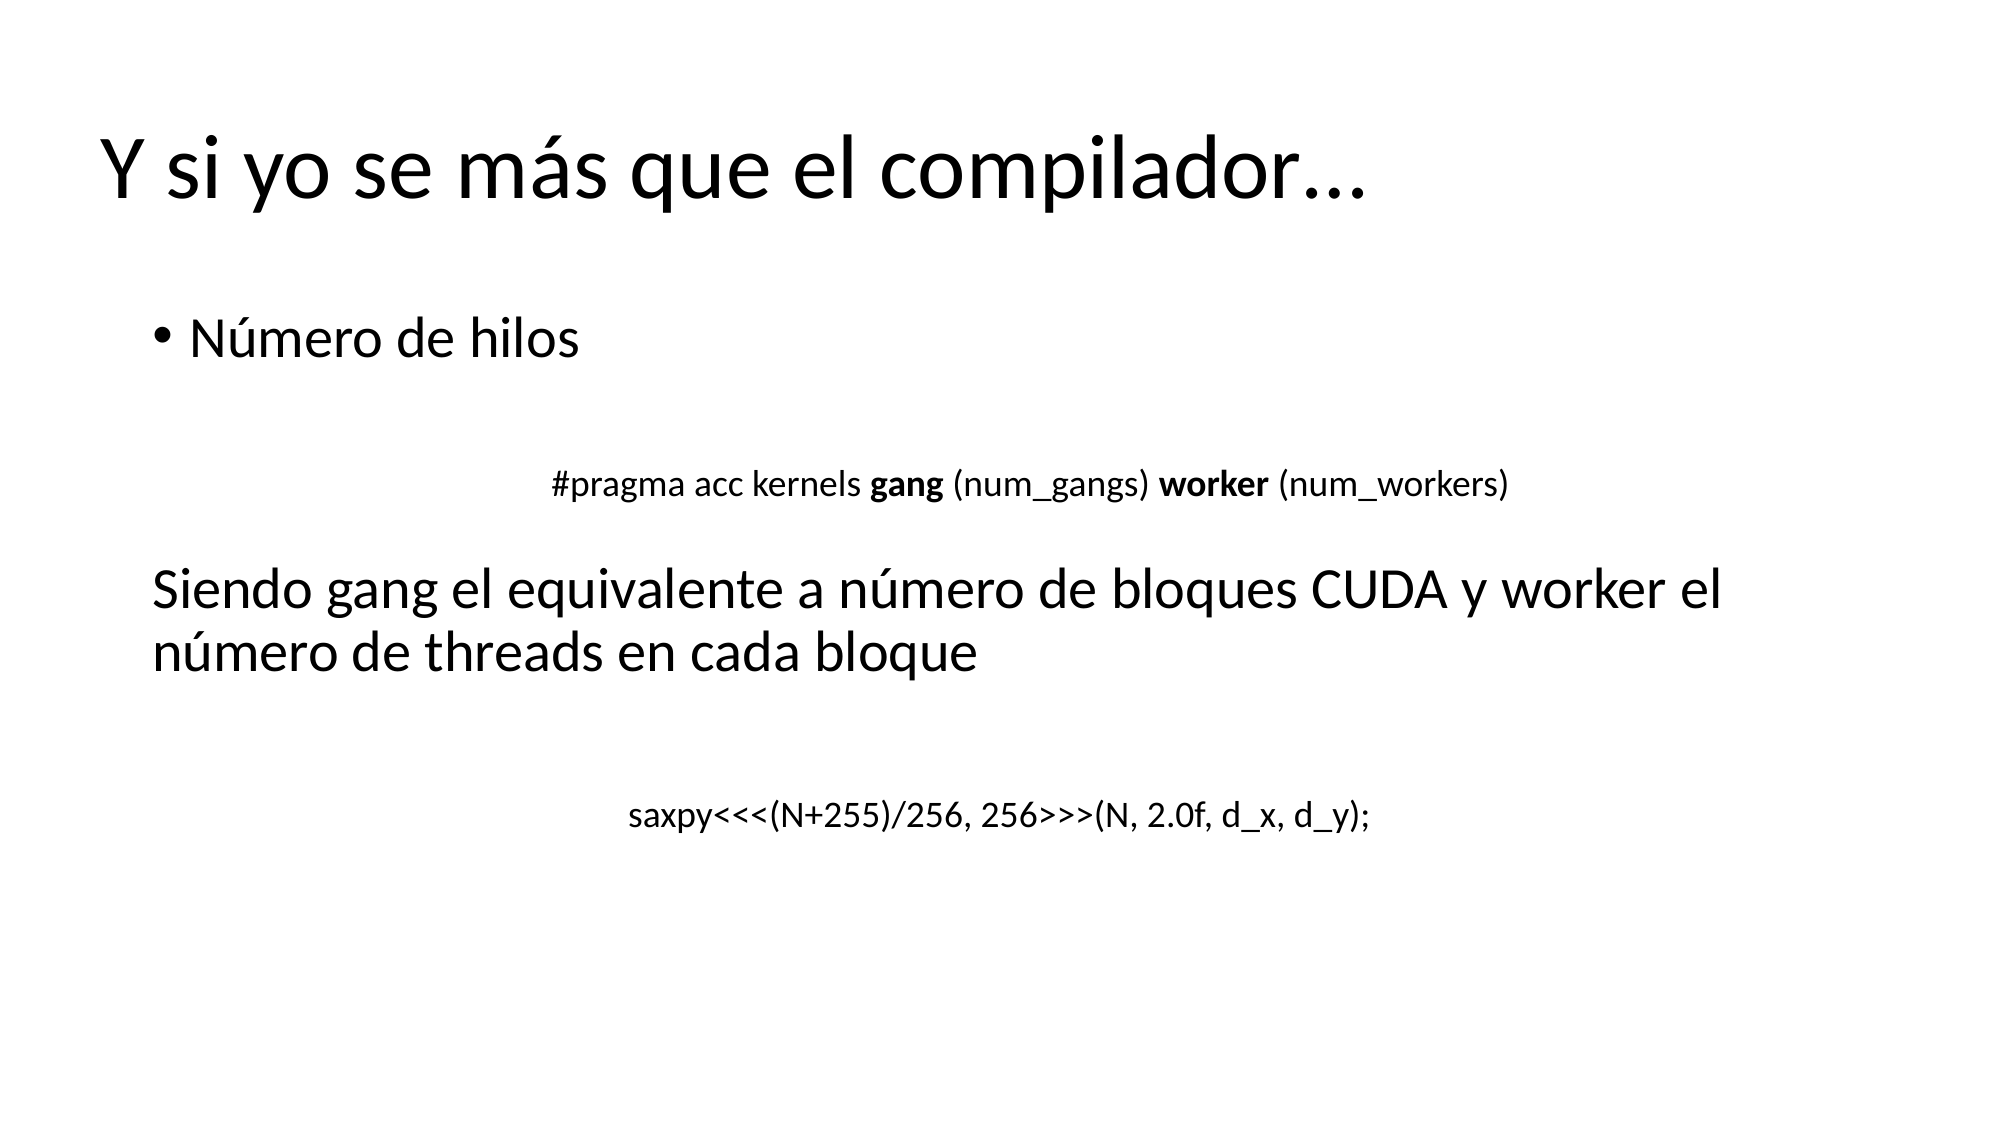

# Y si yo se más que el compilador…
Número de hilos

Siendo gang el equivalente a número de bloques CUDA y worker el número de threads en cada bloque
#pragma acc kernels gang (num_gangs) worker (num_workers)
saxpy<<<(N+255)/256, 256>>>(N, 2.0f, d_x, d_y);